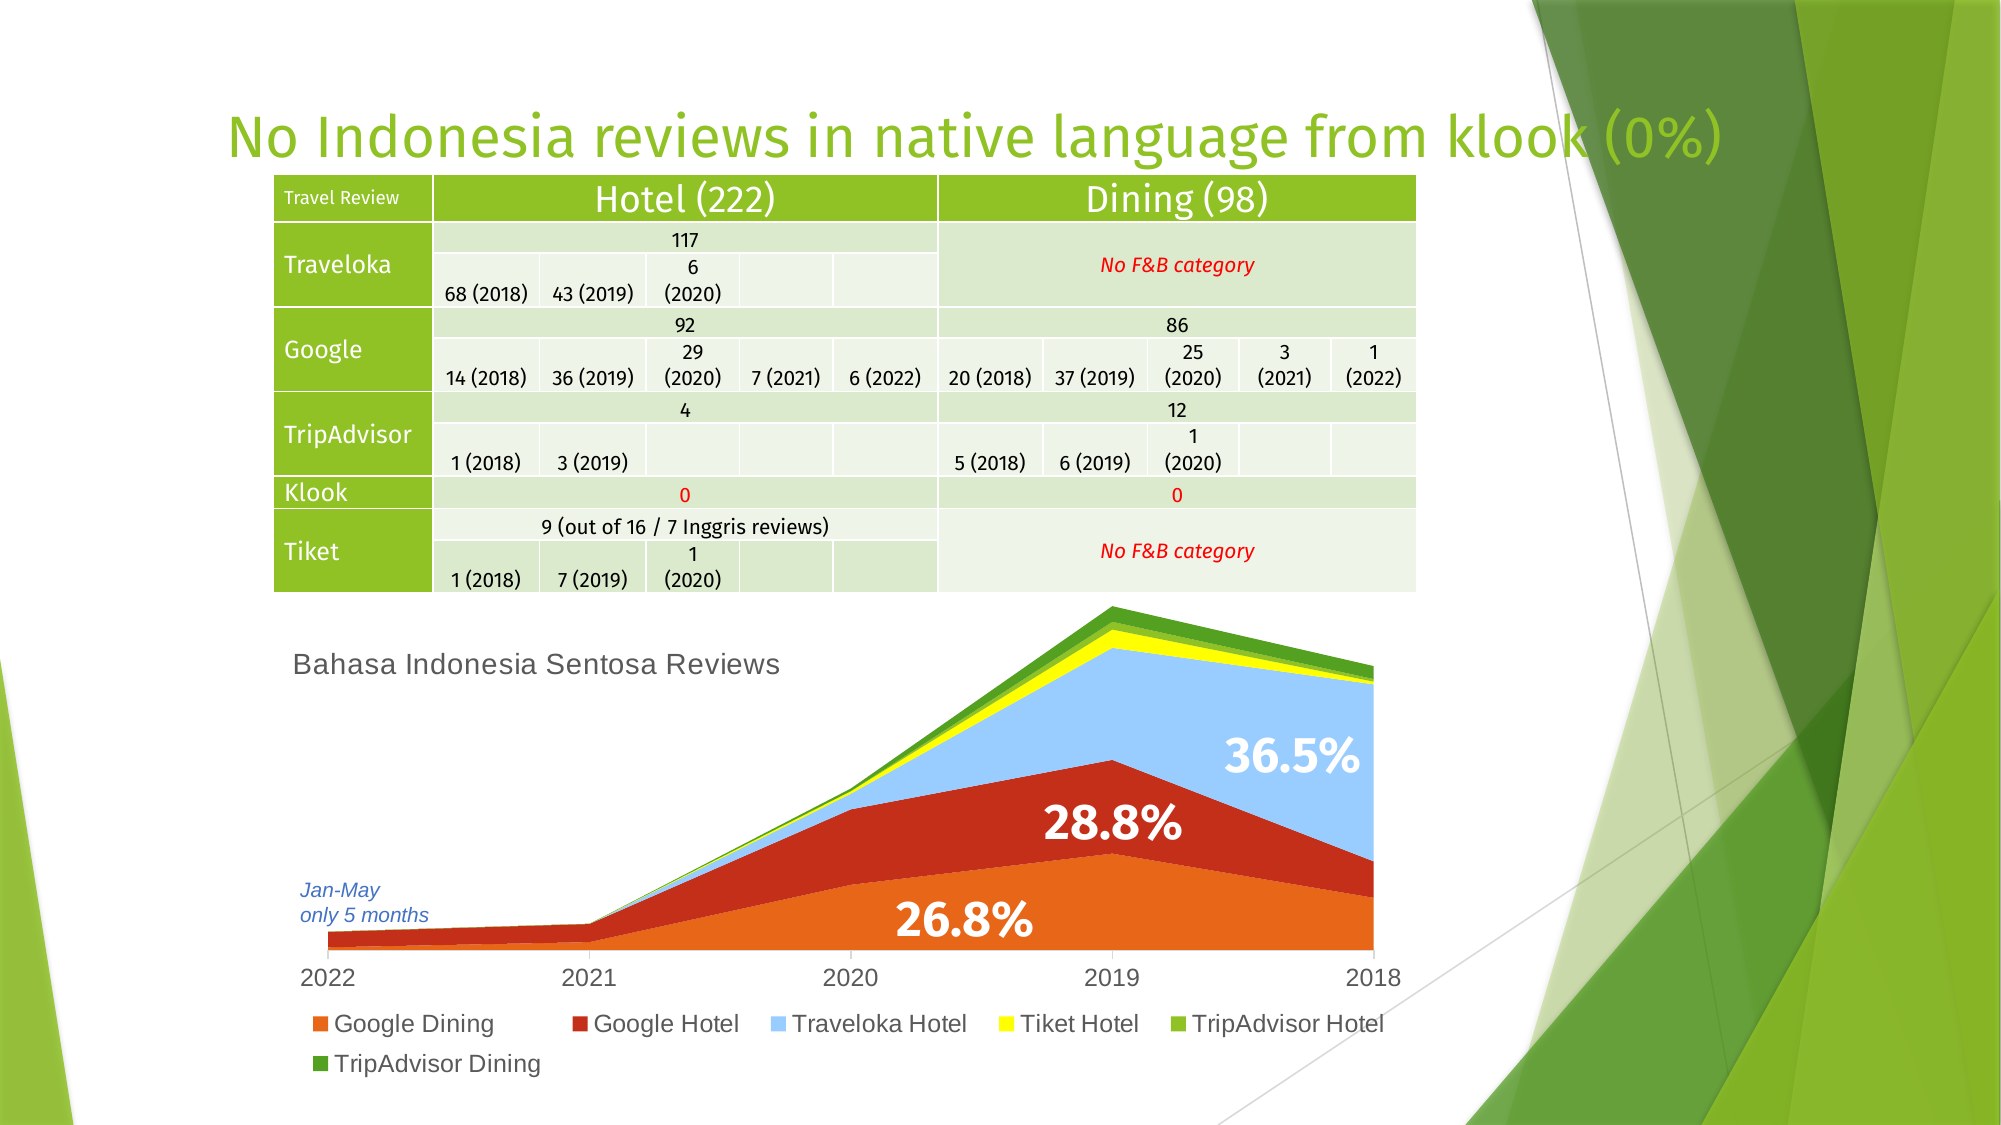

# No Indonesia reviews in native language from klook (0%)
| Travel Review | Hotel (222) |  |  |  |  | Dining (98) |  |  |  |  |
| --- | --- | --- | --- | --- | --- | --- | --- | --- | --- | --- |
| Traveloka | 117 |  |  |  |  | No F&B category |  |  |  |  |
|  | 68 (2018) | 43 (2019) | 6 (2020) |  |  |  |  |  |  |  |
| Google | 92 |  |  |  |  | 86 |  |  |  |  |
|  | 14 (2018) | 36 (2019) | 29 (2020) | 7 (2021) | 6 (2022) | 20 (2018) | 37 (2019) | 25 (2020) | 3 (2021) | 1 (2022) |
| TripAdvisor | 4 |  |  |  |  | 12 |  |  |  |  |
|  | 1 (2018) | 3 (2019) |  |  |  | 5 (2018) | 6 (2019) | 1 (2020) |  |  |
| Klook | 0 |  |  |  |  | 0 |  |  |  |  |
| Tiket | 9 (out of 16 / 7 Inggris reviews) |  |  |  |  | No F&B category |  |  |  |  |
|  | 1 (2018) | 7 (2019) | 1 (2020) |  |  |  |  |  |  |  |

### Chart: Bahasa Indonesia Sentosa Reviews

| Category | Google Dining | Google Hotel | Traveloka Hotel | Tiket Hotel | TripAdvisor Hotel | TripAdvisor Dining |
|---|---|---|---|---|---|---|
| 2022 | 1.0 | 6.0 | None | None | None | None |
| 2021 | 3.0 | 7.0 | None | None | None | None |
| 2020 | 25.0 | 29.0 | 6.0 | 1.0 | None | 1.0 |
| 2019 | 37.0 | 36.0 | 43.0 | 7.0 | 3.0 | 6.0 |
| 2018 | 20.0 | 14.0 | 68.0 | 1.0 | 1.0 | 5.0 |
36.5%
28.8%
Jan-May
only 5 months
26.8%